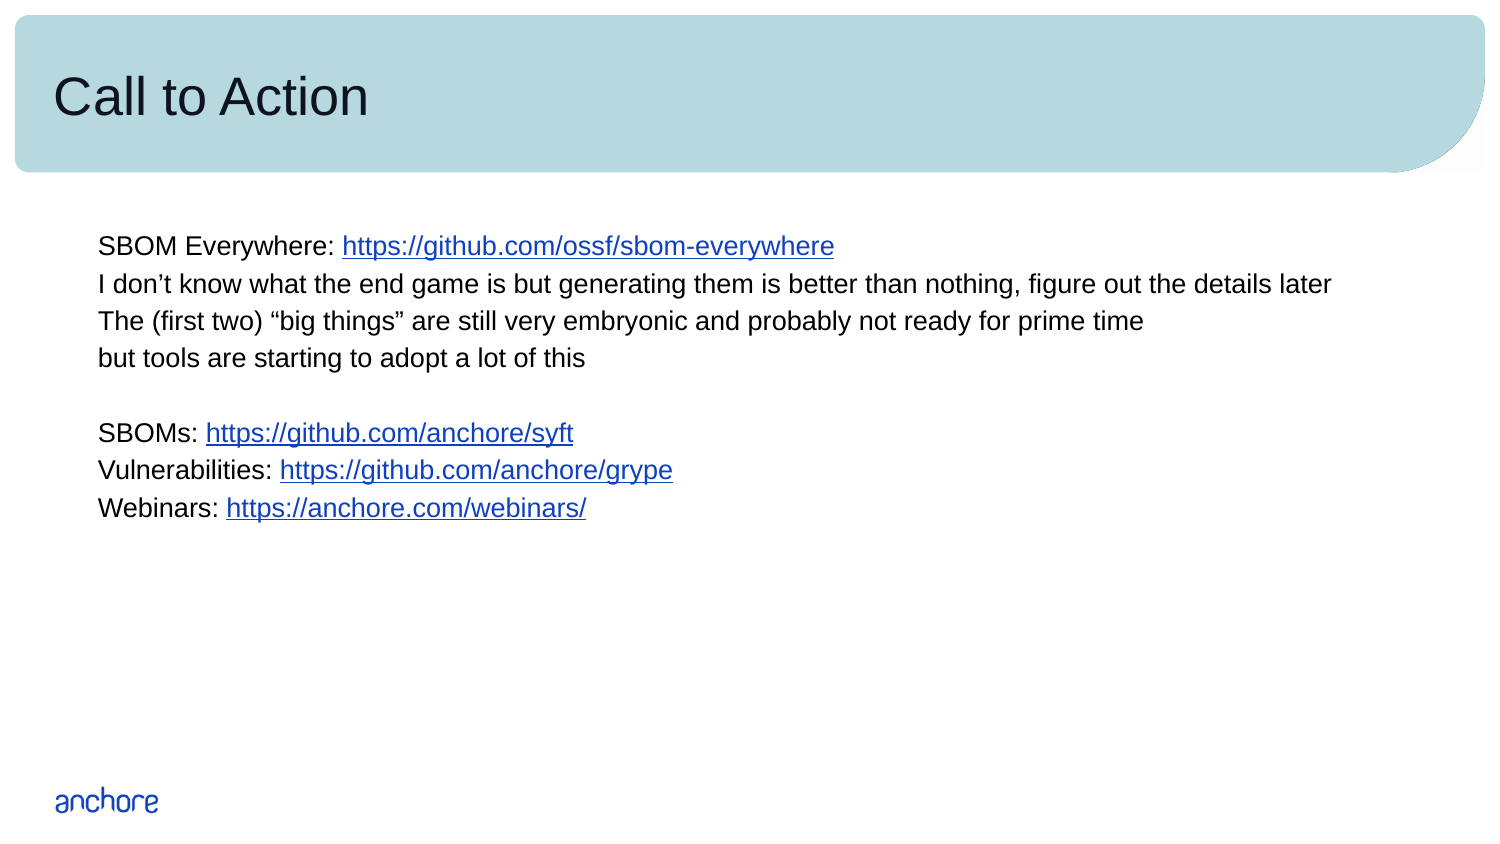

# Call to Action
SBOM Everywhere: https://github.com/ossf/sbom-everywhere
I don’t know what the end game is but generating them is better than nothing, figure out the details later
The (first two) “big things” are still very embryonic and probably not ready for prime time
but tools are starting to adopt a lot of this
SBOMs: https://github.com/anchore/syft
Vulnerabilities: https://github.com/anchore/grype
Webinars: https://anchore.com/webinars/